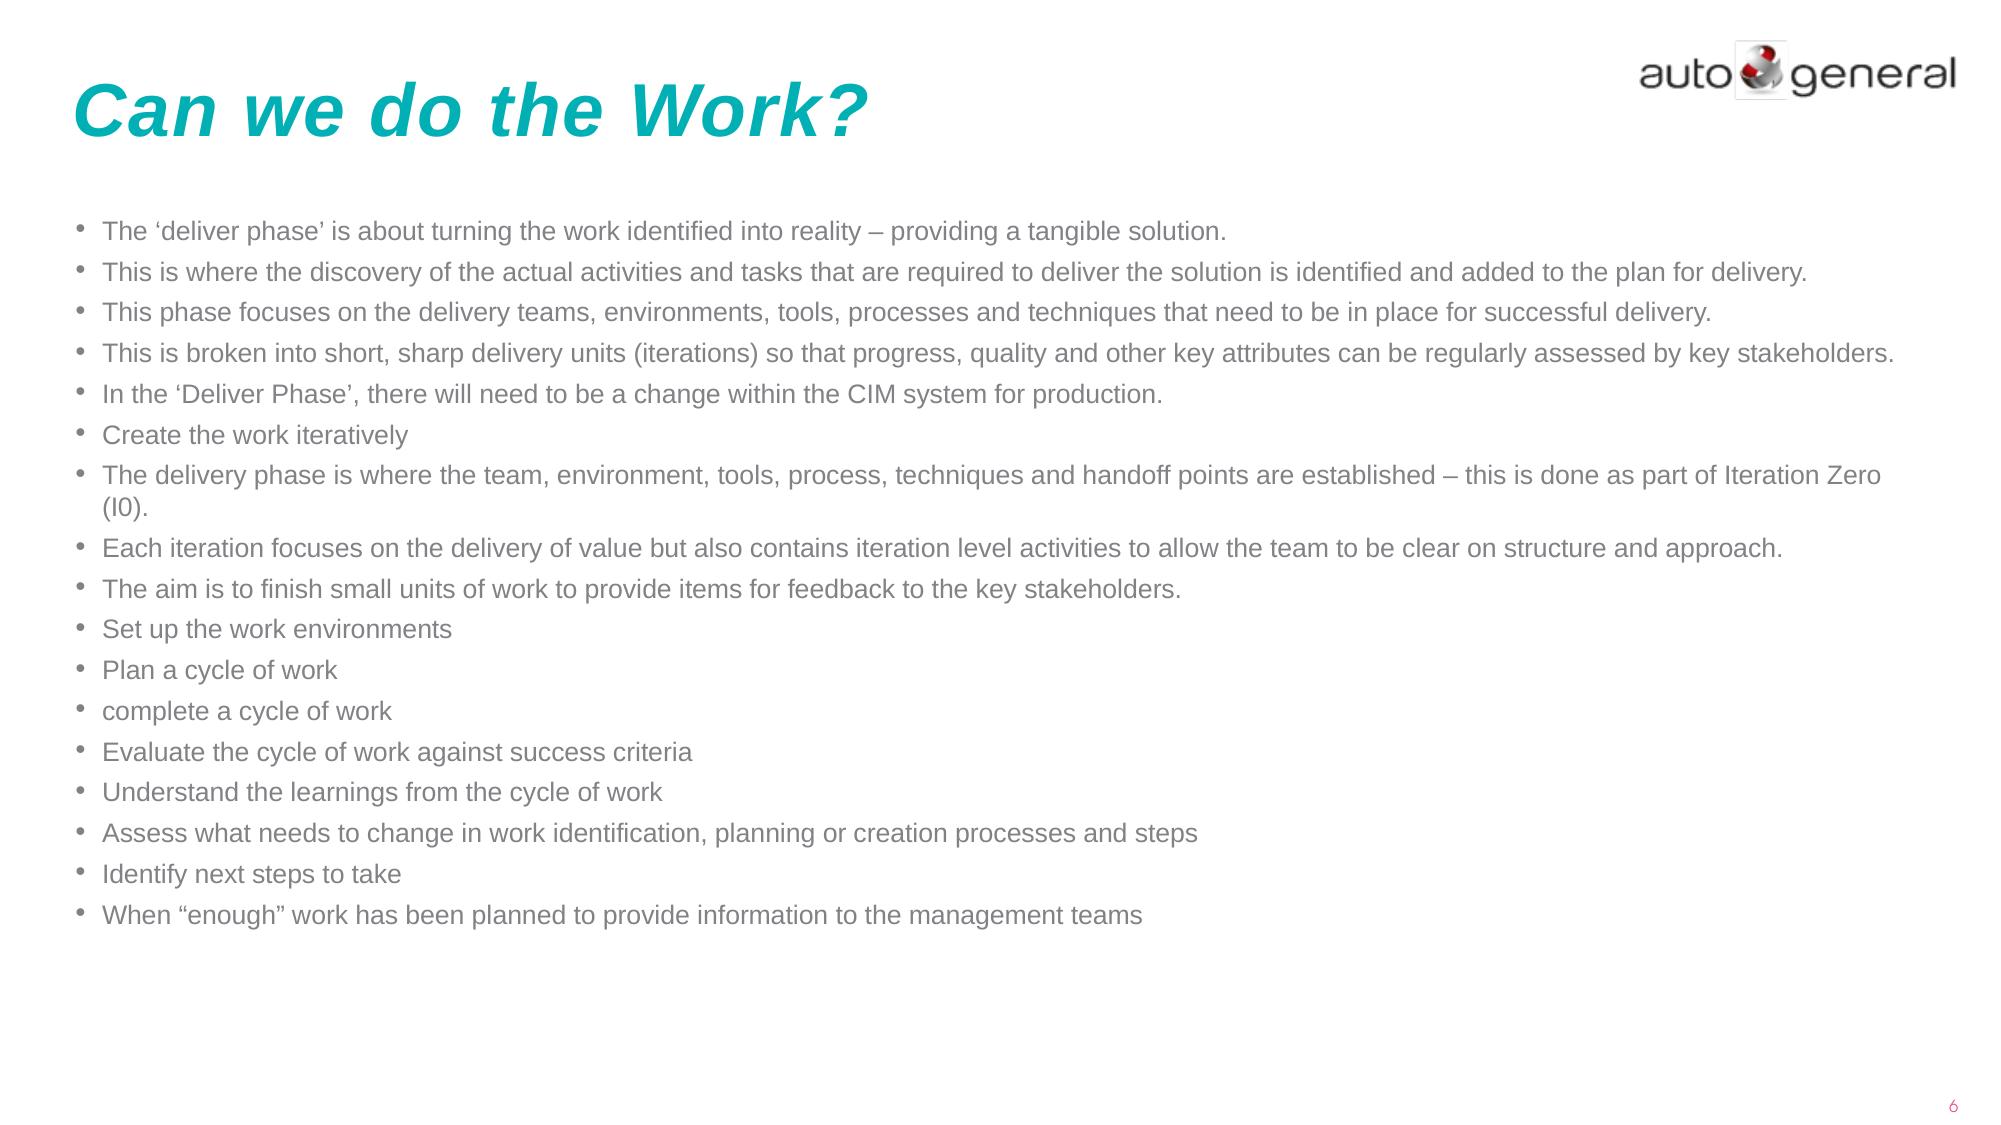

# Can we do the Work?
The ‘deliver phase’ is about turning the work identified into reality – providing a tangible solution.
This is where the discovery of the actual activities and tasks that are required to deliver the solution is identified and added to the plan for delivery.
This phase focuses on the delivery teams, environments, tools, processes and techniques that need to be in place for successful delivery.
This is broken into short, sharp delivery units (iterations) so that progress, quality and other key attributes can be regularly assessed by key stakeholders.
In the ‘Deliver Phase’, there will need to be a change within the CIM system for production.
Create the work iteratively
The delivery phase is where the team, environment, tools, process, techniques and handoff points are established – this is done as part of Iteration Zero (I0).
Each iteration focuses on the delivery of value but also contains iteration level activities to allow the team to be clear on structure and approach.
The aim is to finish small units of work to provide items for feedback to the key stakeholders.
Set up the work environments
Plan a cycle of work
complete a cycle of work
Evaluate the cycle of work against success criteria
Understand the learnings from the cycle of work
Assess what needs to change in work identification, planning or creation processes and steps
Identify next steps to take
When “enough” work has been planned to provide information to the management teams